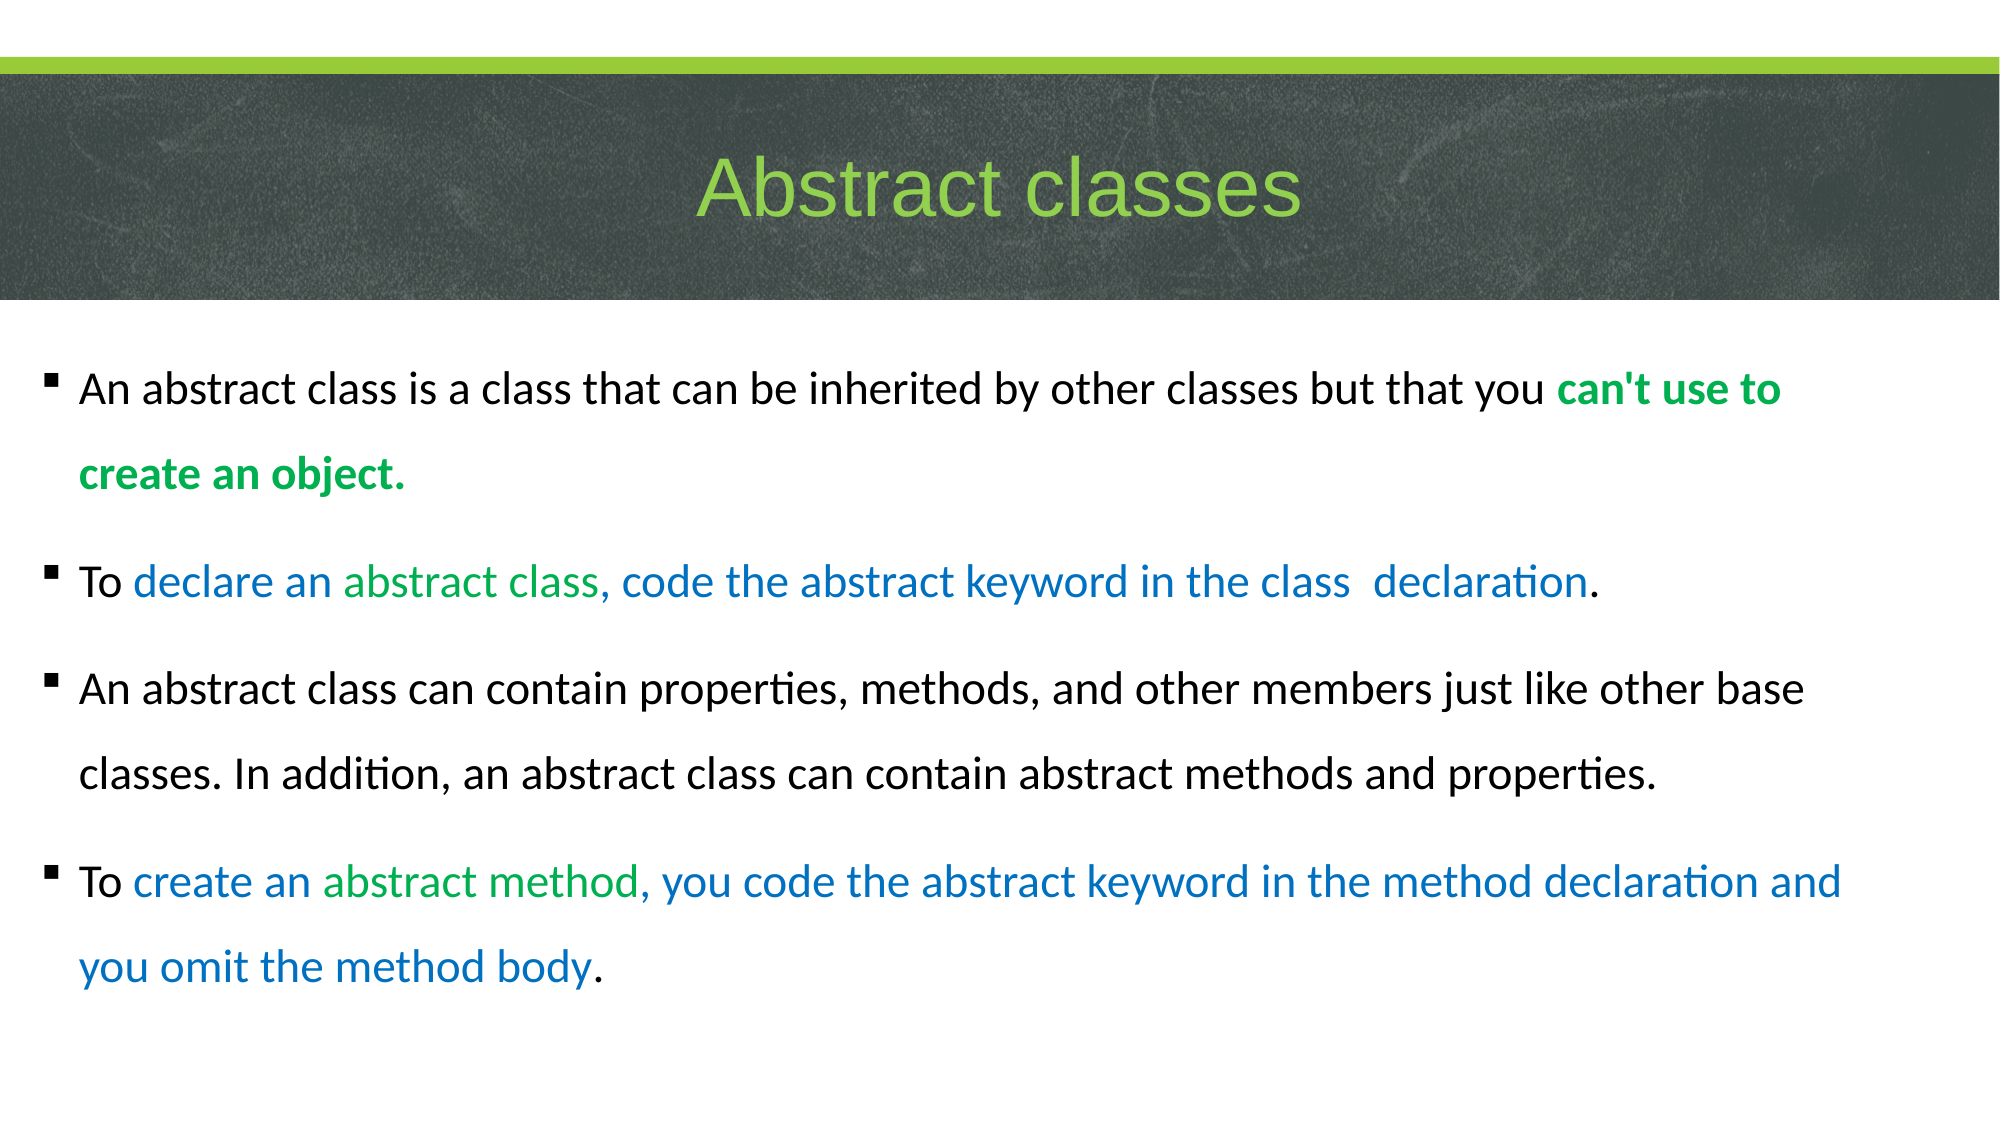

# Abstract classes
An abstract class is a class that can be inherited by other classes but that you can't use to create an object.
To declare an abstract class, code the abstract keyword in the class  declaration.
An abstract class can contain properties, methods, and other members just like other base classes. In addition, an abstract class can contain abstract methods and properties.
To create an abstract method, you code the abstract keyword in the method declaration and you omit the method body.